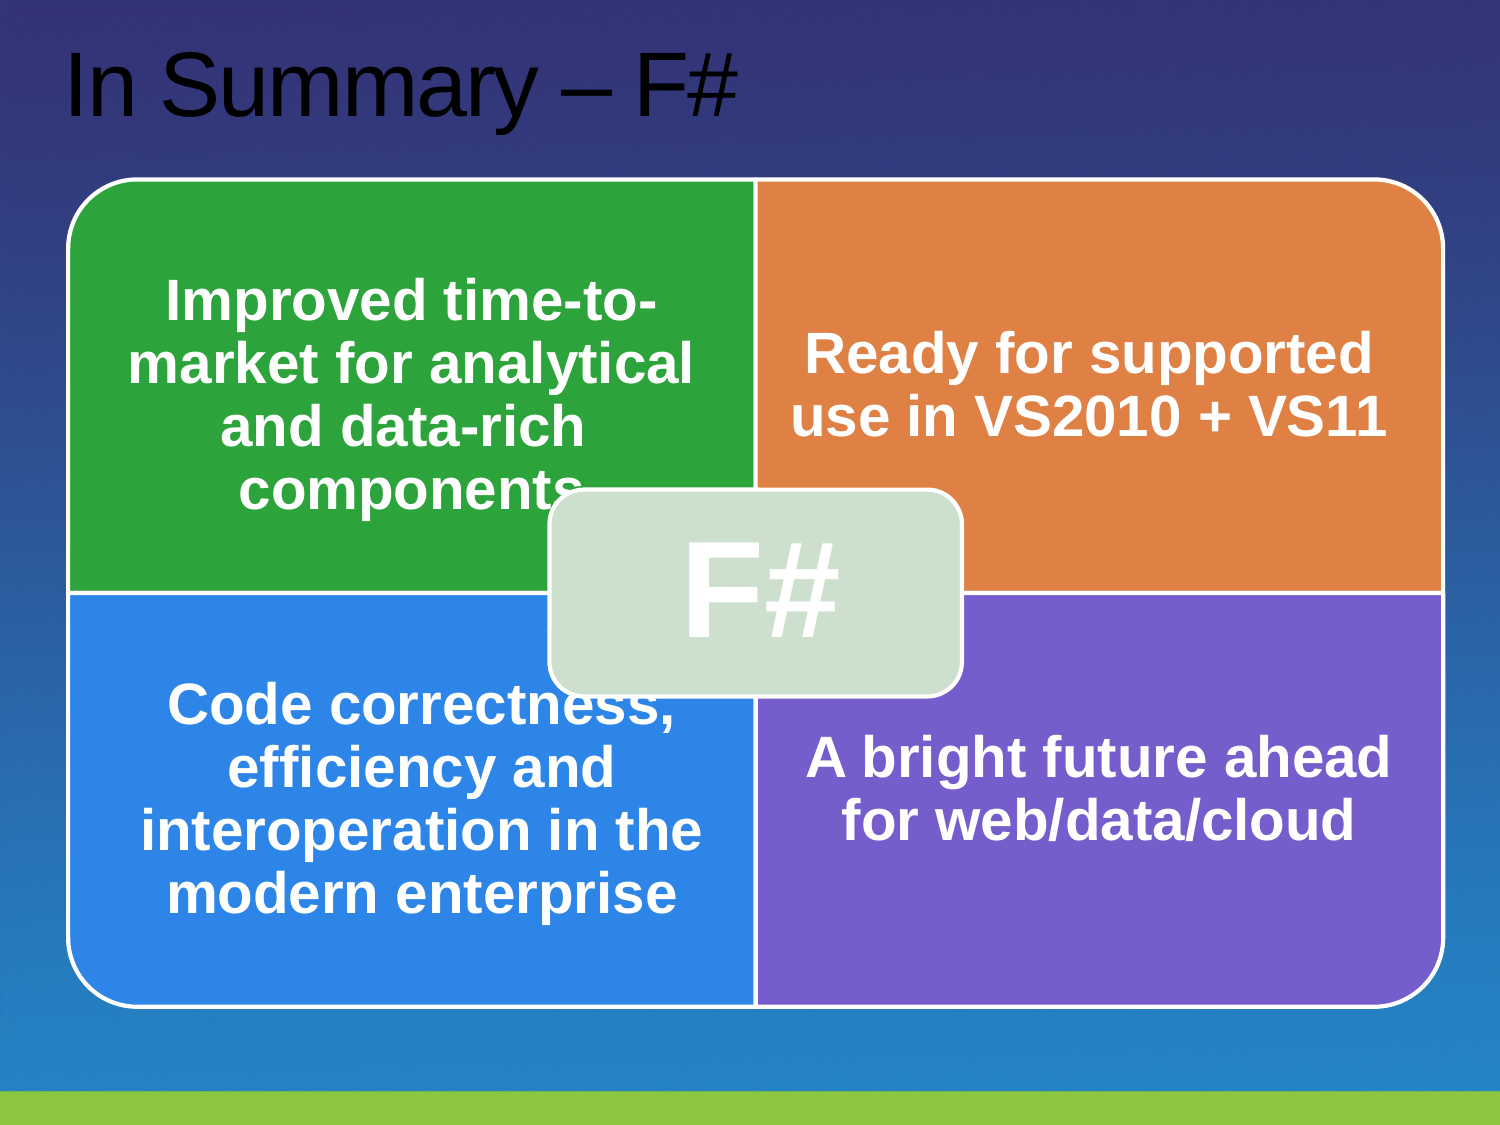

# In Summary – F#
Improved time-to-market for analytical and data-rich  components
Ready for supported use in VS2010 + VS11
Code correctness, efficiency and interoperation in the modern enterprise
A bright future ahead for web/data/cloud
F#